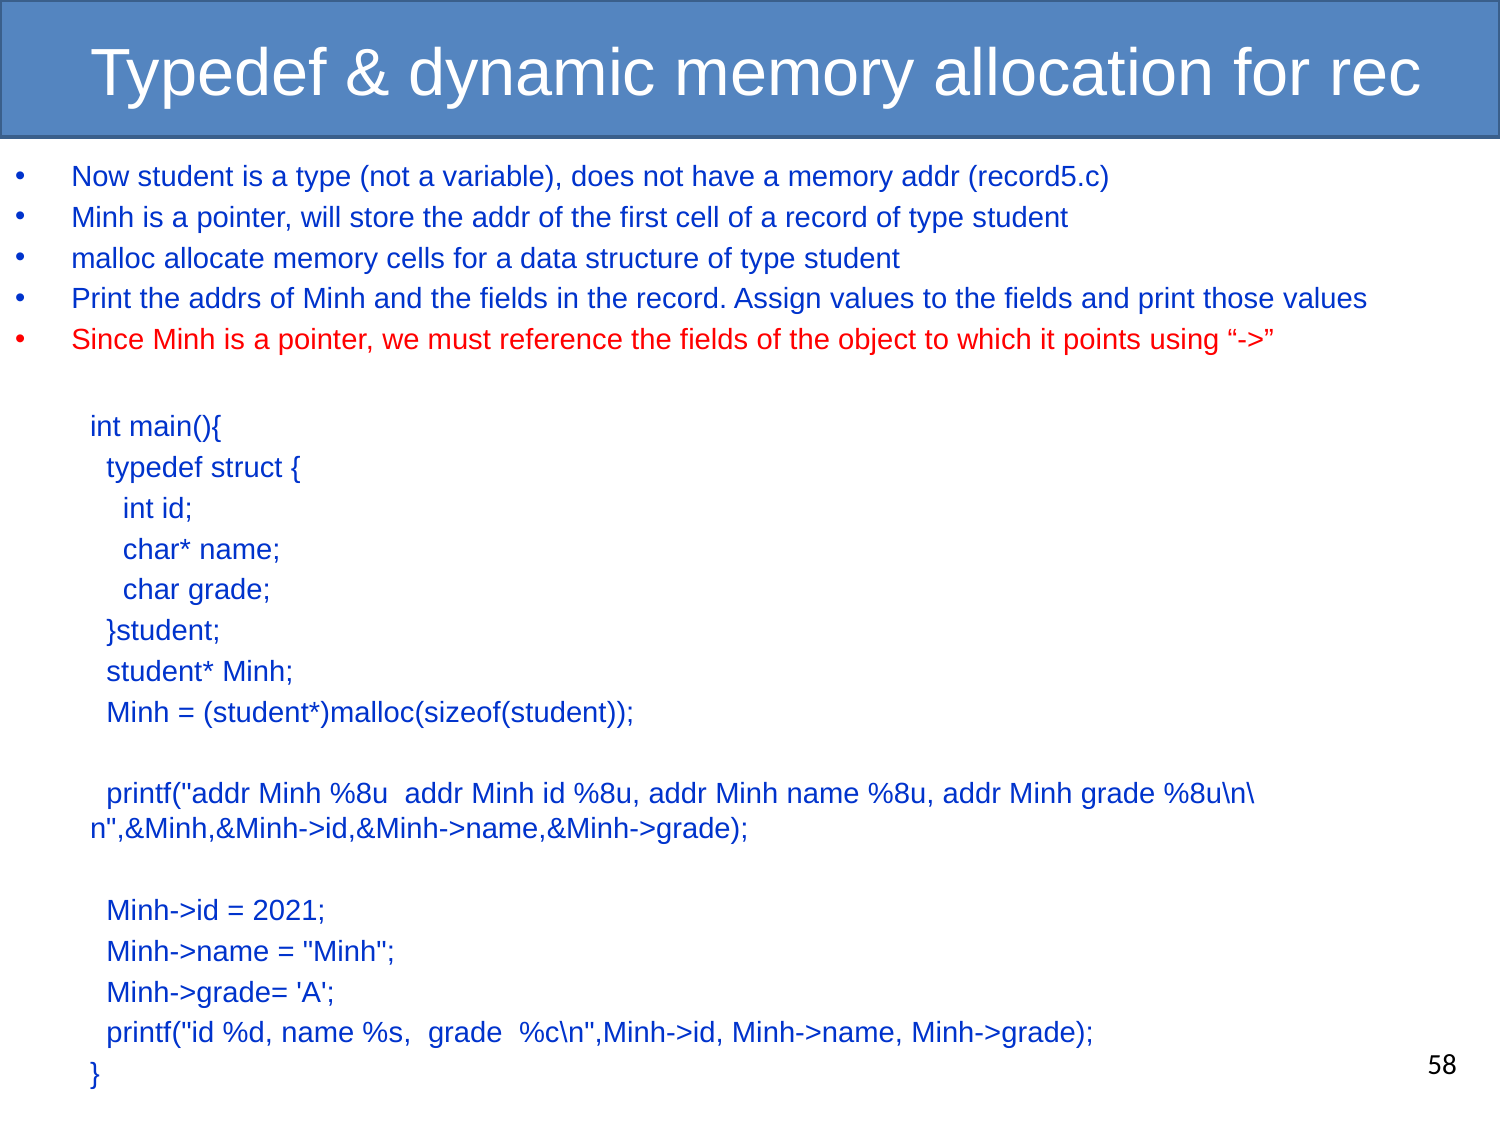

# Typedef & dynamic memory allocation for rec
Now student is a type (not a variable), does not have a memory addr (record5.c)
Minh is a pointer, will store the addr of the first cell of a record of type student
malloc allocate memory cells for a data structure of type student
Print the addrs of Minh and the fields in the record. Assign values to the fields and print those values
Since Minh is a pointer, we must reference the fields of the object to which it points using “->”
int main(){
  typedef struct {
    int id;
    char* name;
    char grade;
  }student;
  student* Minh;
  Minh = (student*)malloc(sizeof(student));

  printf("addr Minh %8u  addr Minh id %8u, addr Minh name %8u, addr Minh grade %8u\n\n",&Minh,&Minh->id,&Minh->name,&Minh->grade);

  Minh->id = 2021;
  Minh->name = "Minh";
  Minh->grade= 'A';
  printf("id %d, name %s,  grade  %c\n",Minh->id, Minh->name, Minh->grade);
}
58